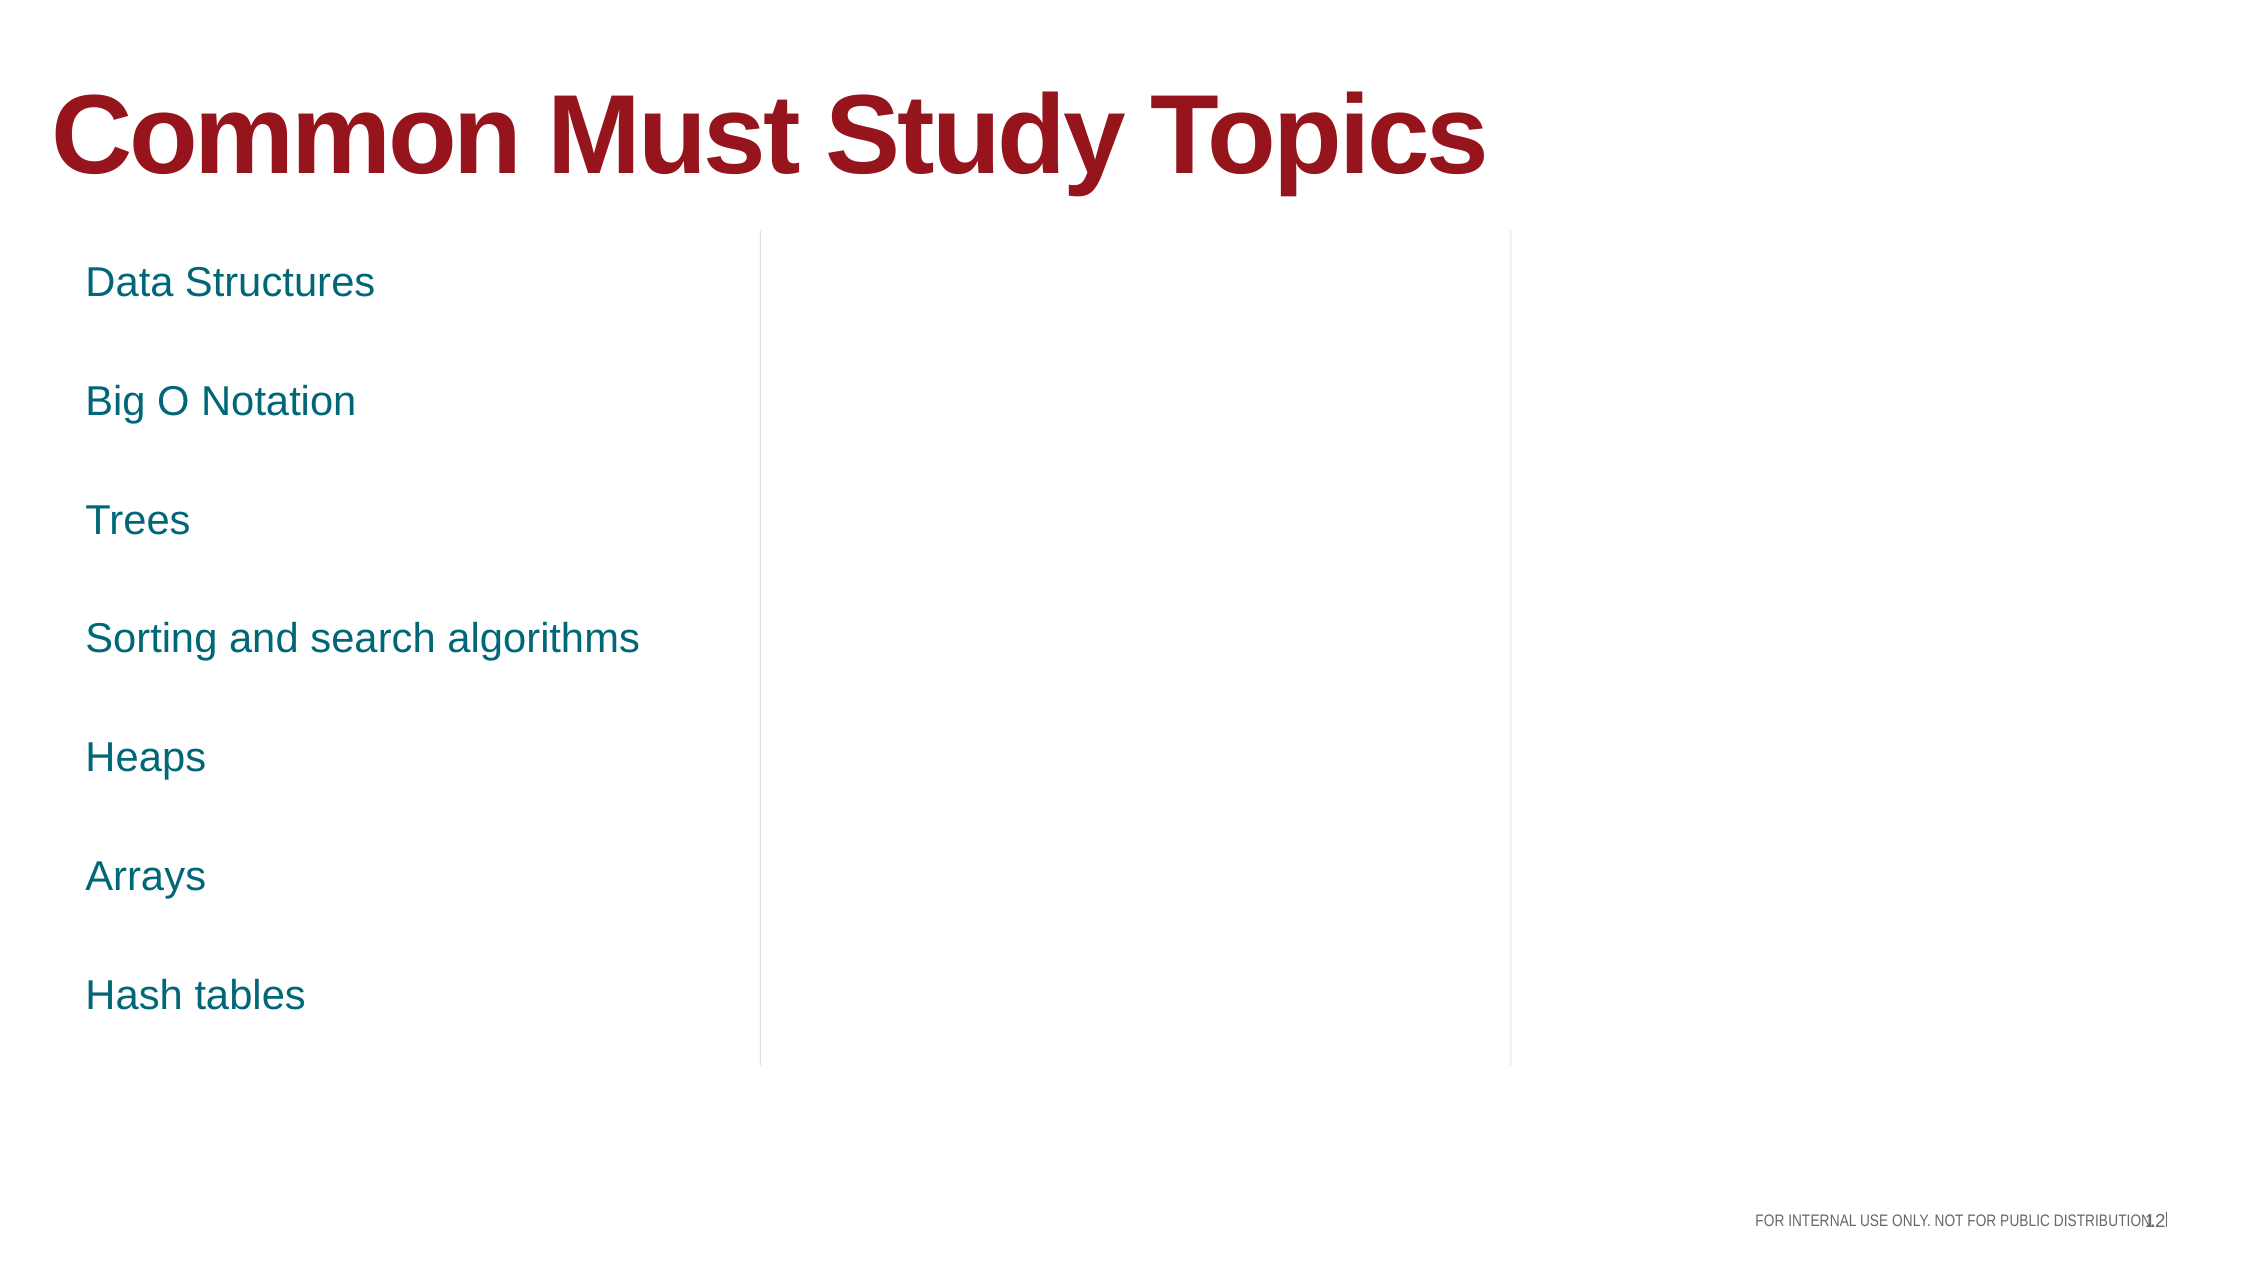

Common Must Study Topics
Data Structures
Big O Notation
Trees
Sorting and search algorithms
Heaps
Arrays
Hash tables